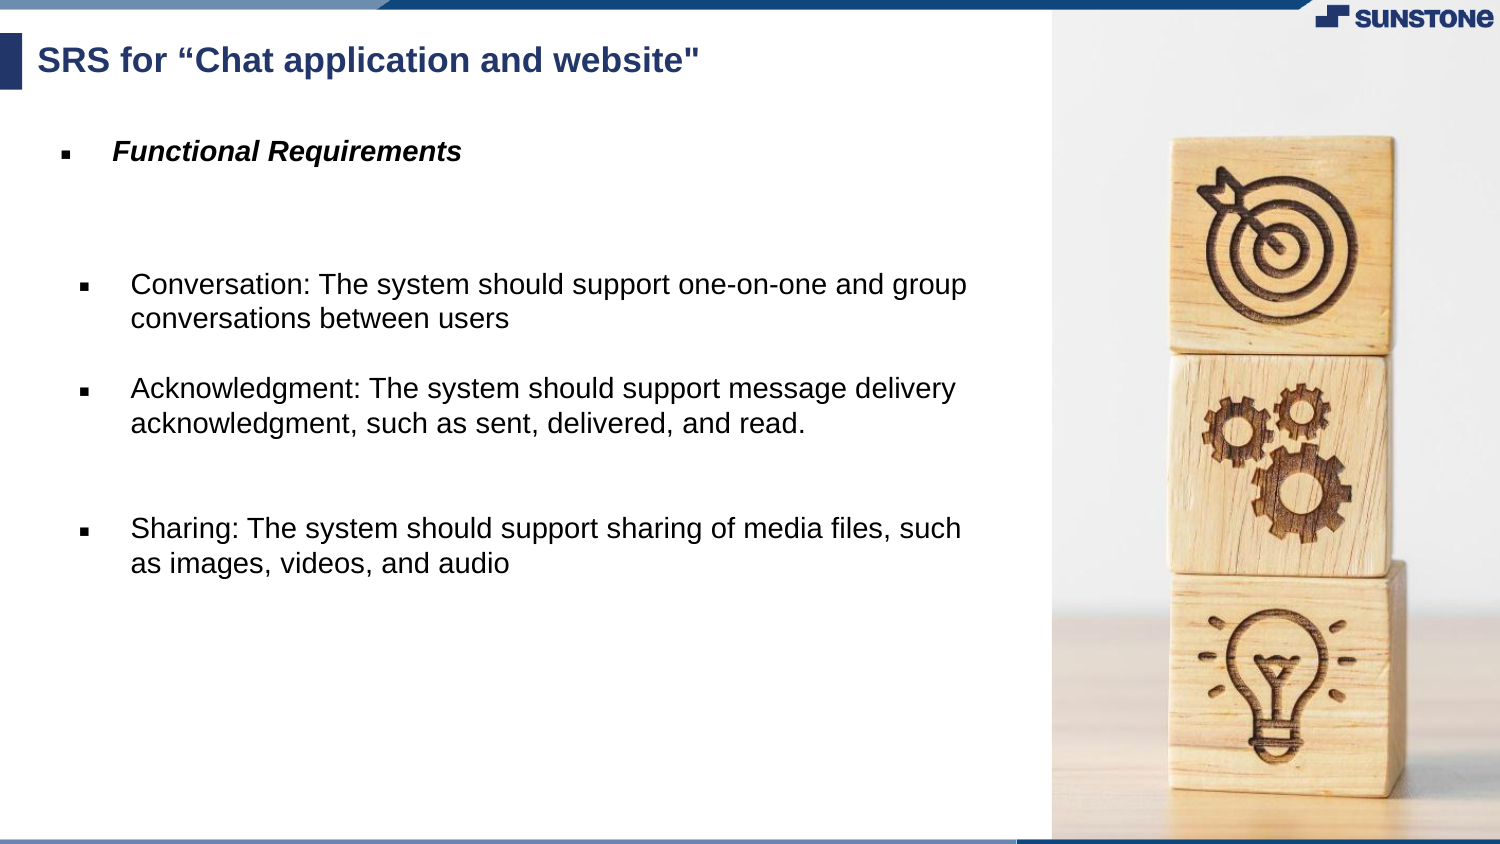

# SRS for “Chat application and website"
Functional Requirements
Conversation: The system should support one-on-one and group conversations between users

Acknowledgment: The system should support message delivery acknowledgment, such as sent, delivered, and read.

Sharing: The system should support sharing of media files, such as images, videos, and audio